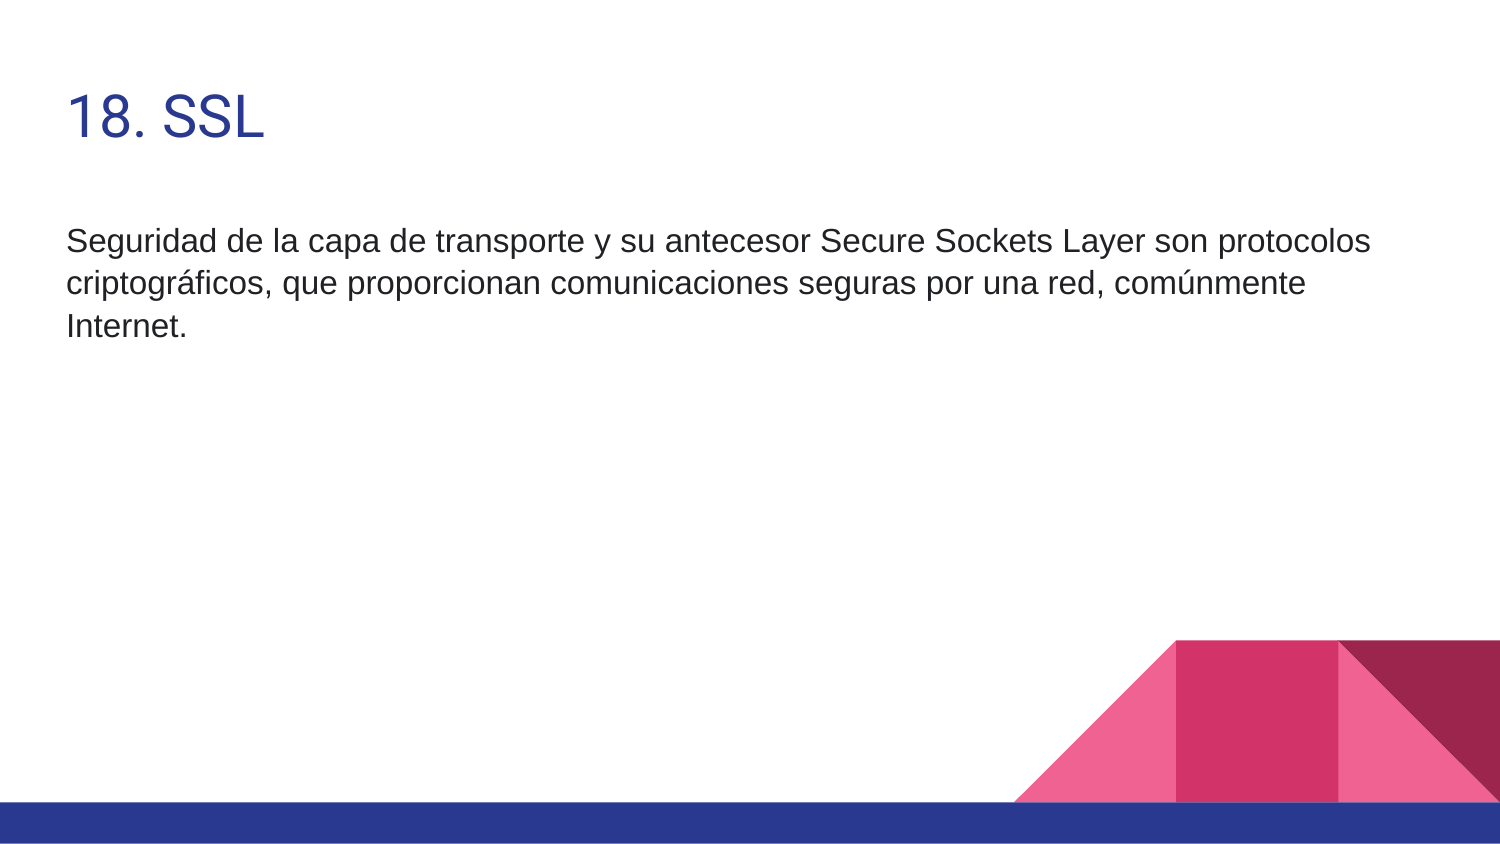

# 18. SSL
Seguridad de la capa de transporte y su antecesor Secure Sockets Layer son protocolos criptográficos, que proporcionan comunicaciones seguras por una red, comúnmente Internet.​